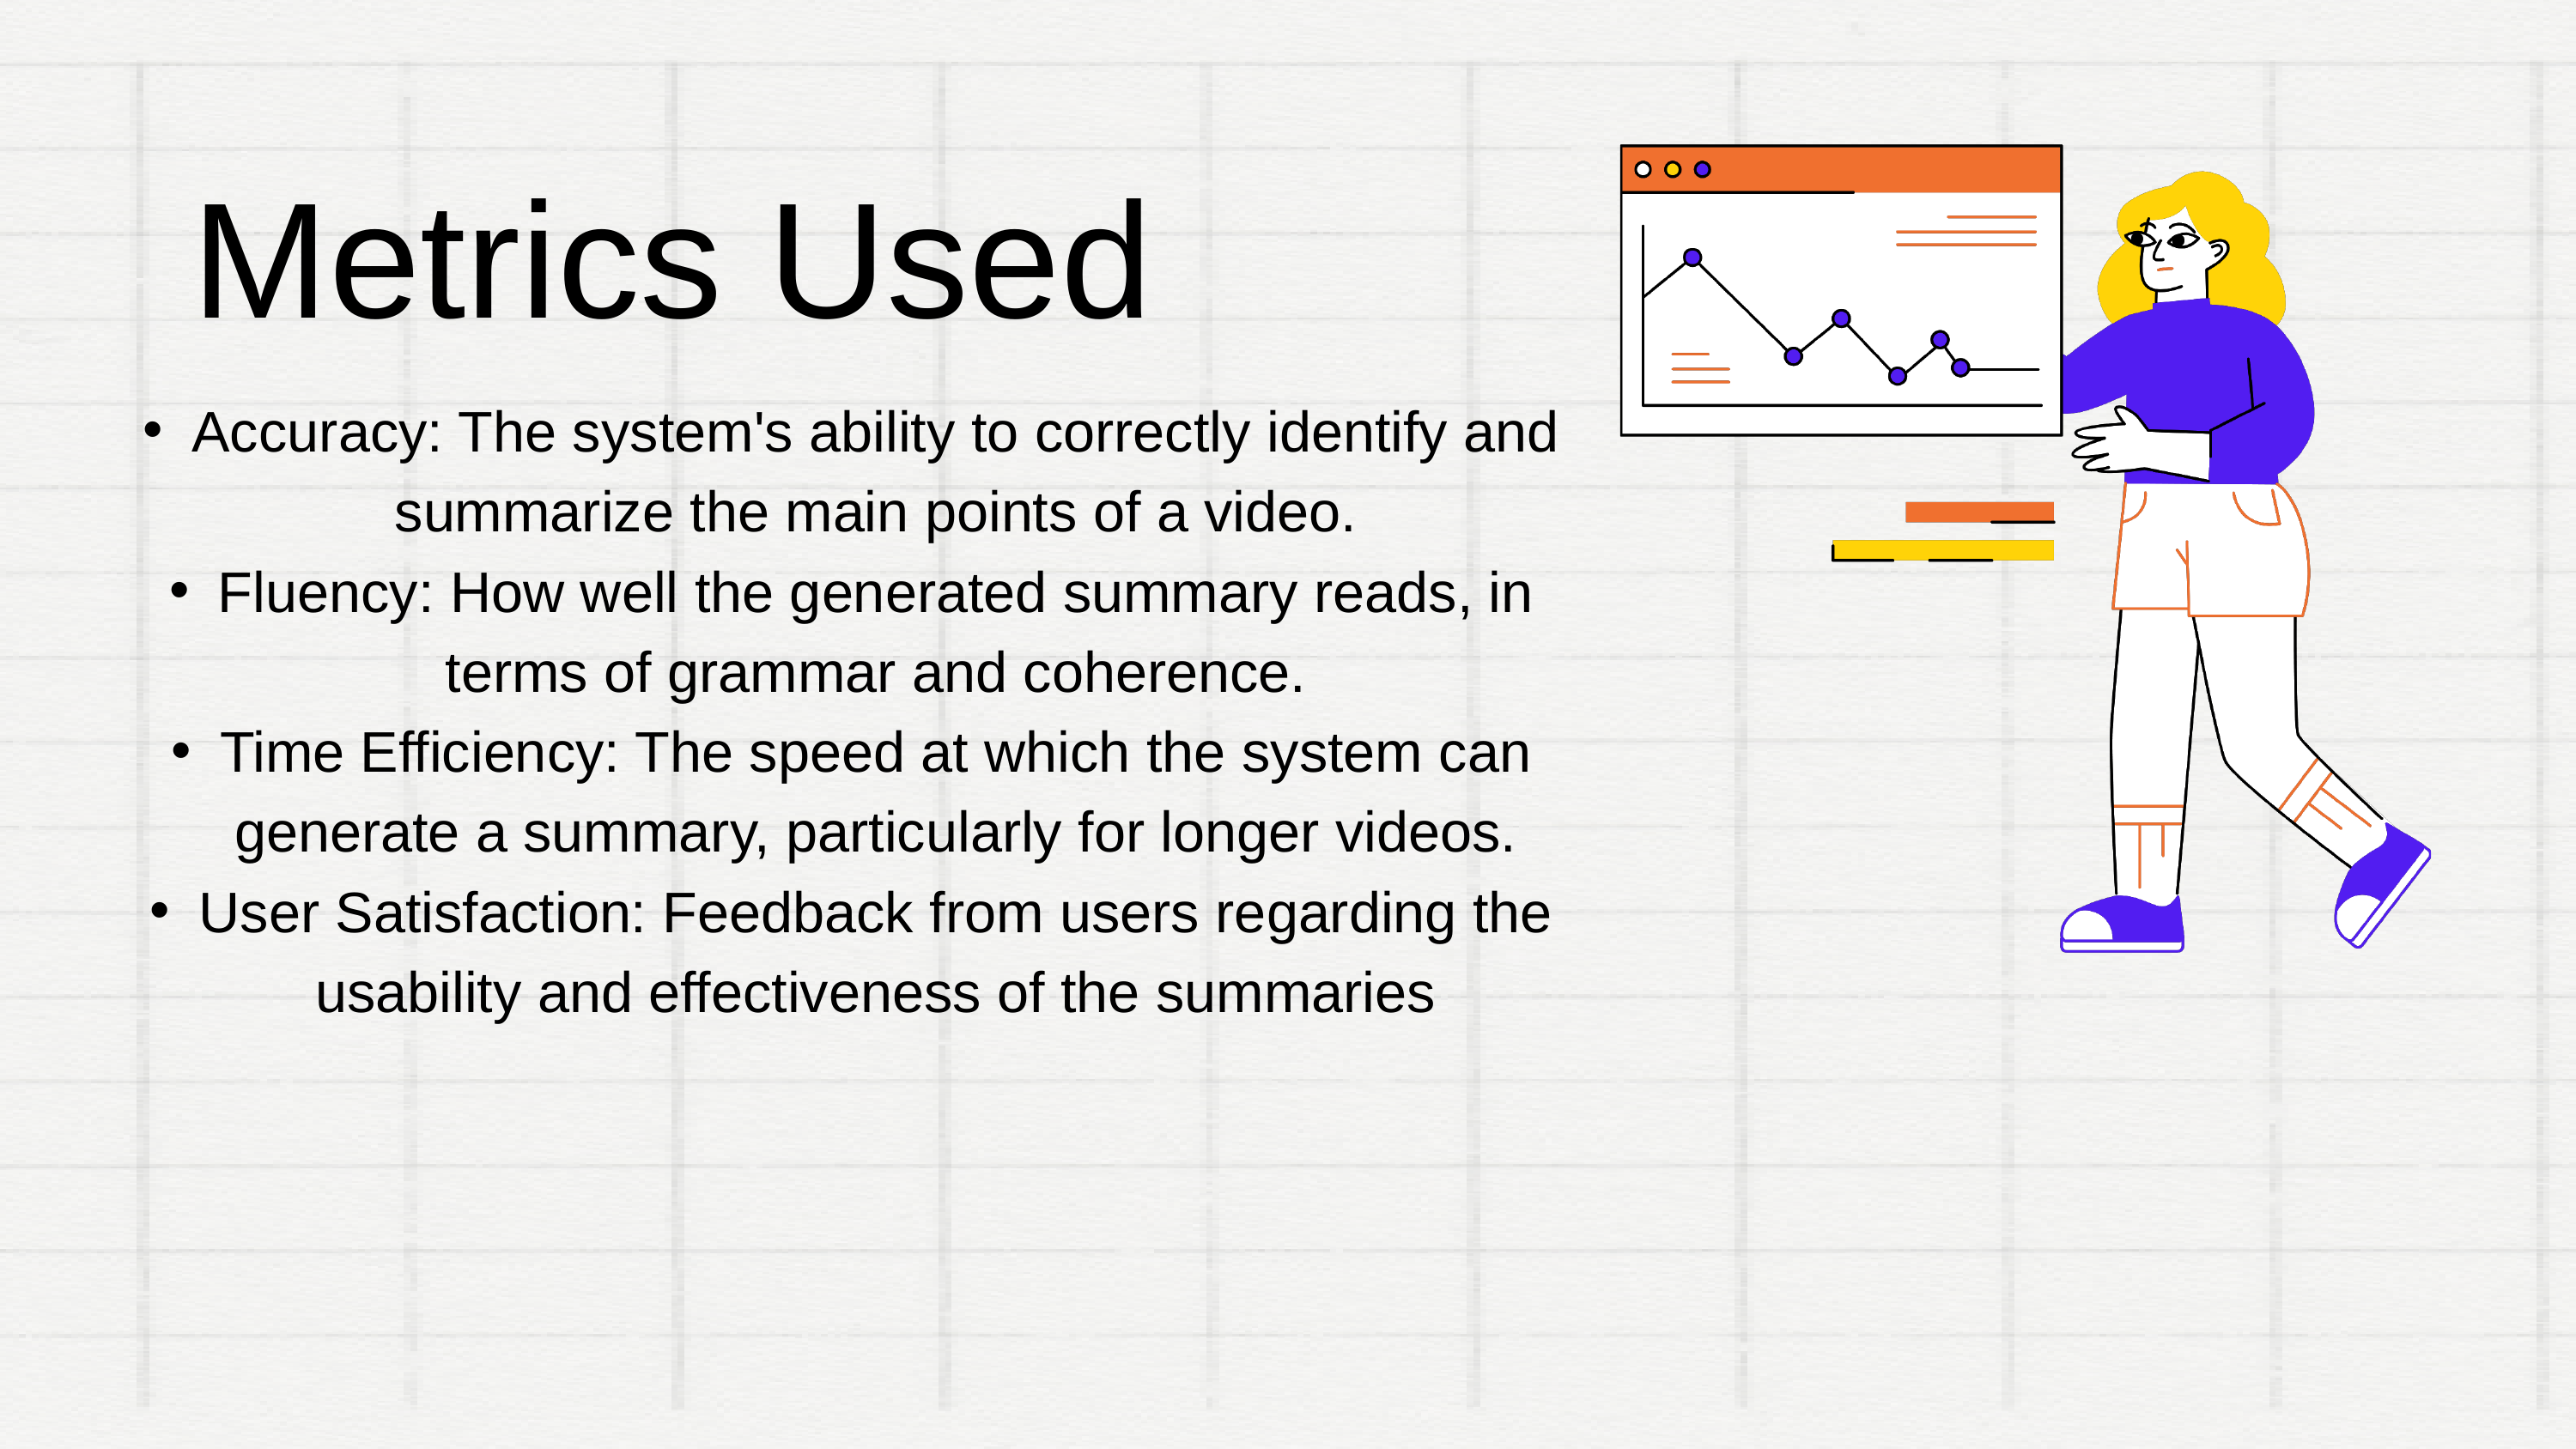

Metrics Used

Accuracy: The system's ability to correctly identify and summarize the main points of a video.
Fluency: How well the generated summary reads, in terms of grammar and coherence.
Time Efficiency: The speed at which the system can generate a summary, particularly for longer videos.
User Satisfaction: Feedback from users regarding the usability and effectiveness of the summaries